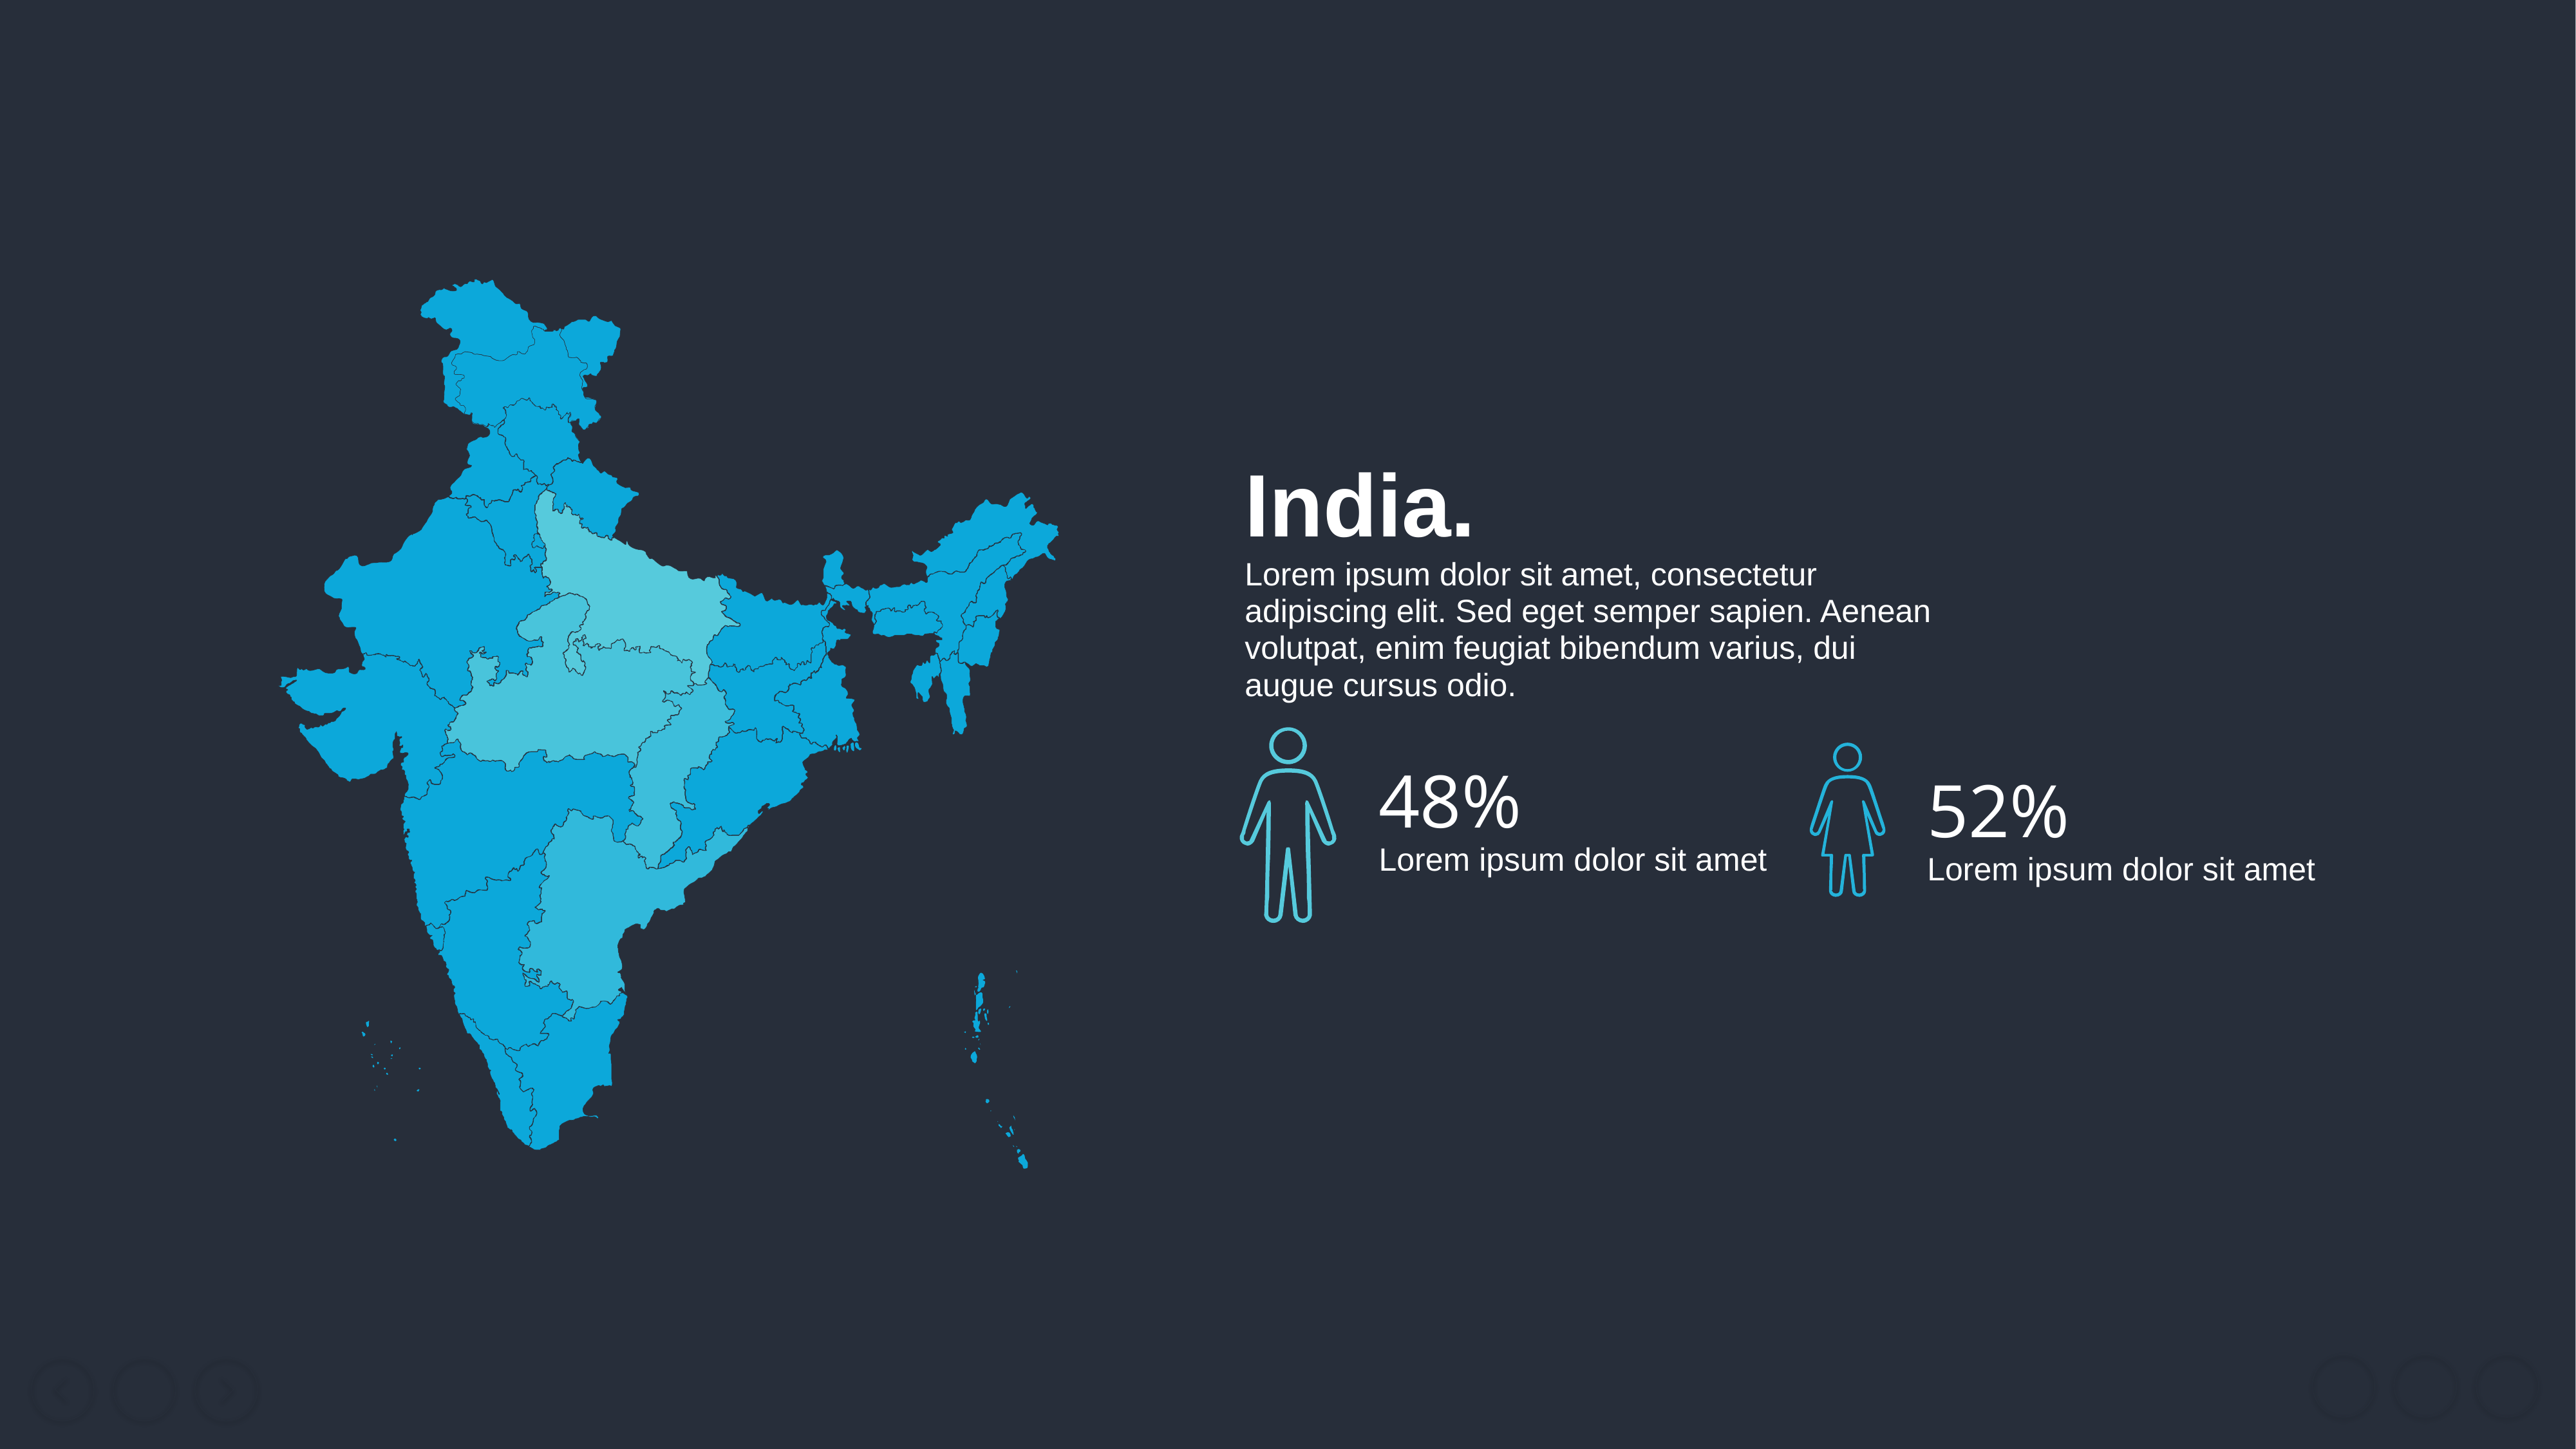

India.
Lorem ipsum dolor sit amet, consectetur adipiscing elit. Sed eget semper sapien. Aenean volutpat, enim feugiat bibendum varius, dui augue cursus odio.

48%
Lorem ipsum dolor sit amet
52%
Lorem ipsum dolor sit amet